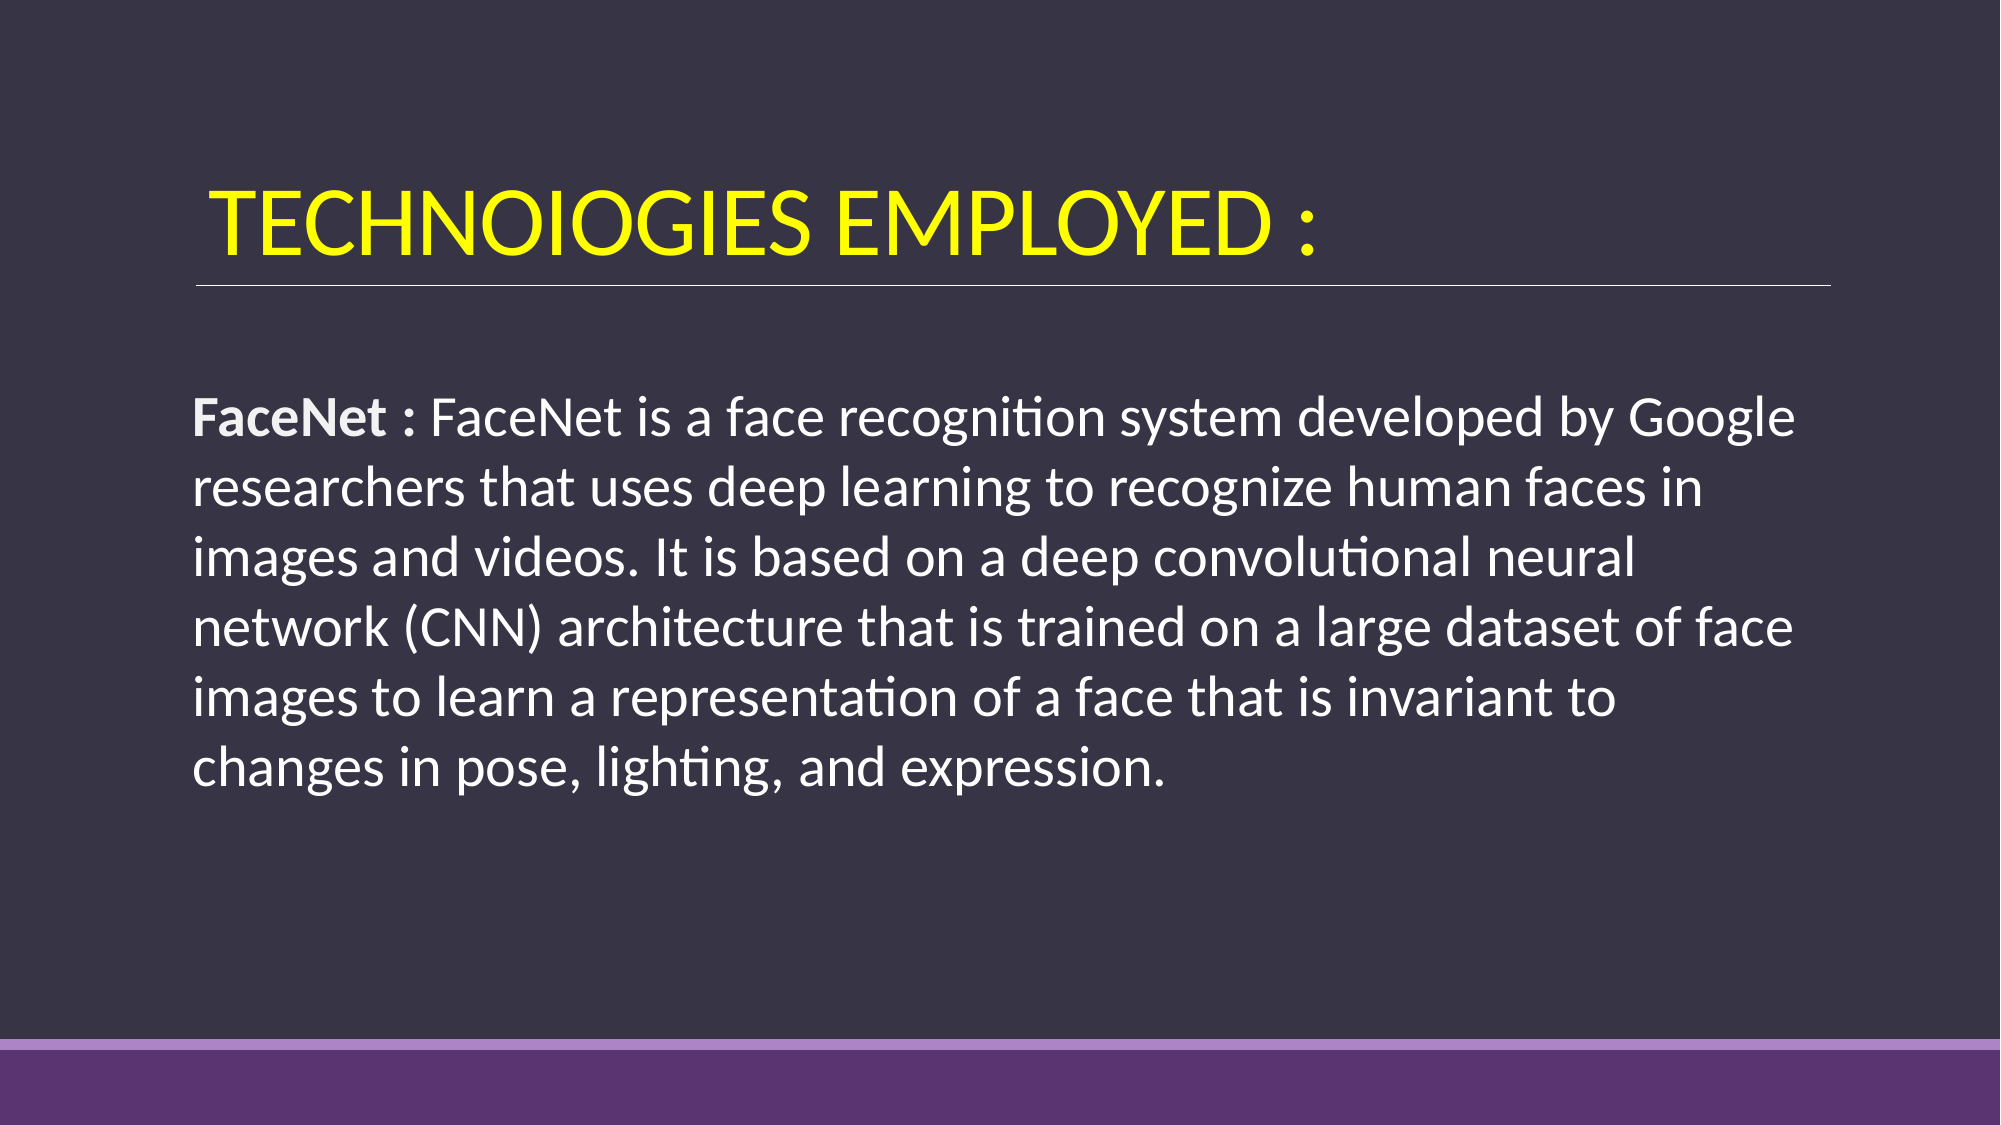

# TECHNOIOGIES EMPLOYED :
FaceNet : FaceNet is a face recognition system developed by Google researchers that uses deep learning to recognize human faces in images and videos. It is based on a deep convolutional neural network (CNN) architecture that is trained on a large dataset of face images to learn a representation of a face that is invariant to changes in pose, lighting, and expression.